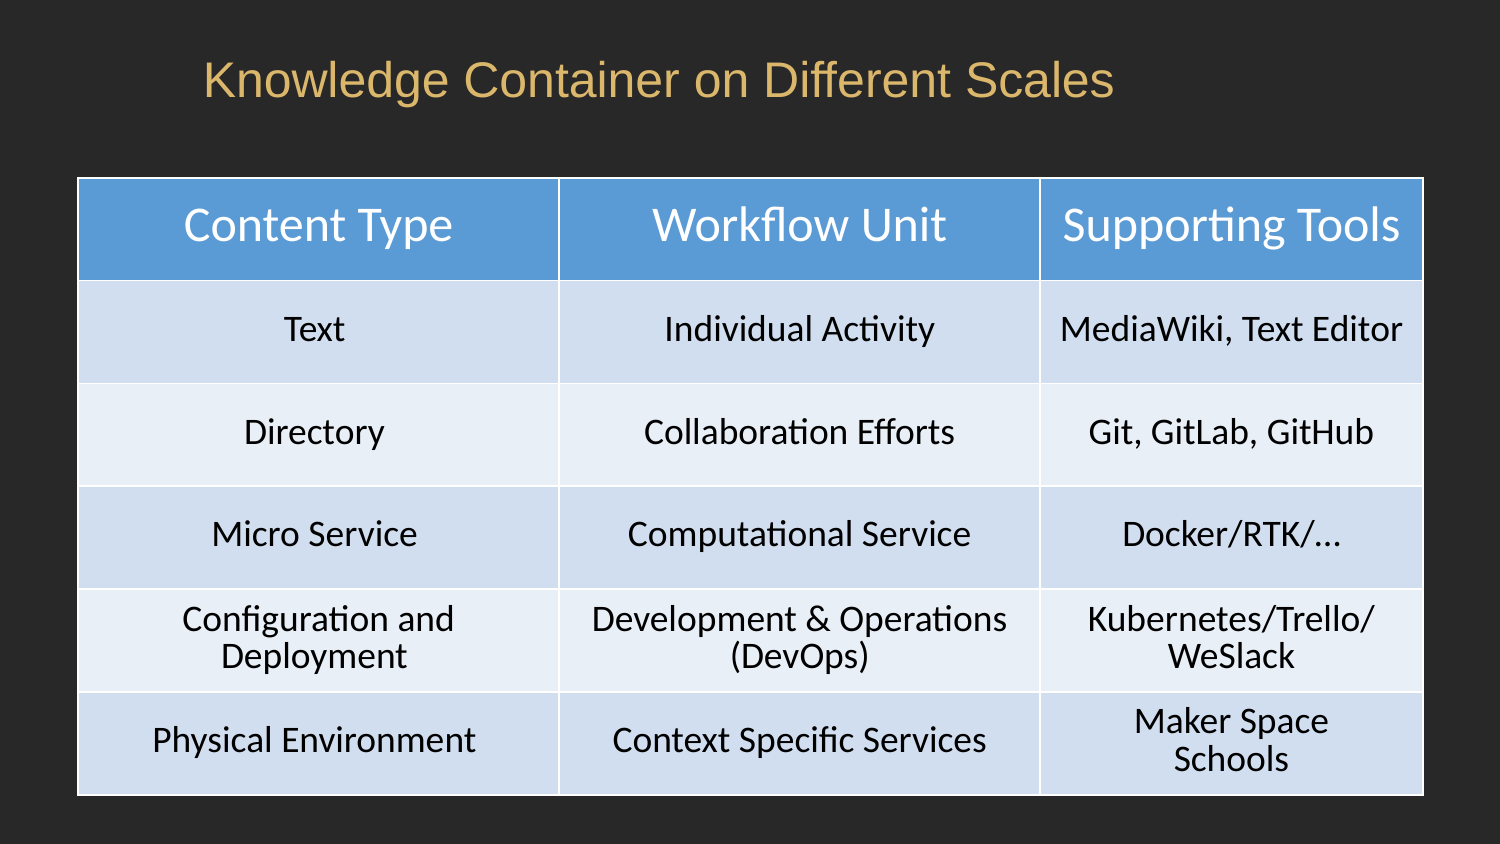

# Knowledge Container on Different Scales
| Content Type | Workflow Unit | Supporting Tools |
| --- | --- | --- |
| Text | Individual Activity | MediaWiki, Text Editor |
| Directory | Collaboration Efforts | Git, GitLab, GitHub |
| Micro Service | Computational Service | Docker/RTK/… |
| Configuration and Deployment | Development & Operations (DevOps) | Kubernetes/Trello/WeSlack |
| Physical Environment | Context Specific Services | Maker Space Schools |